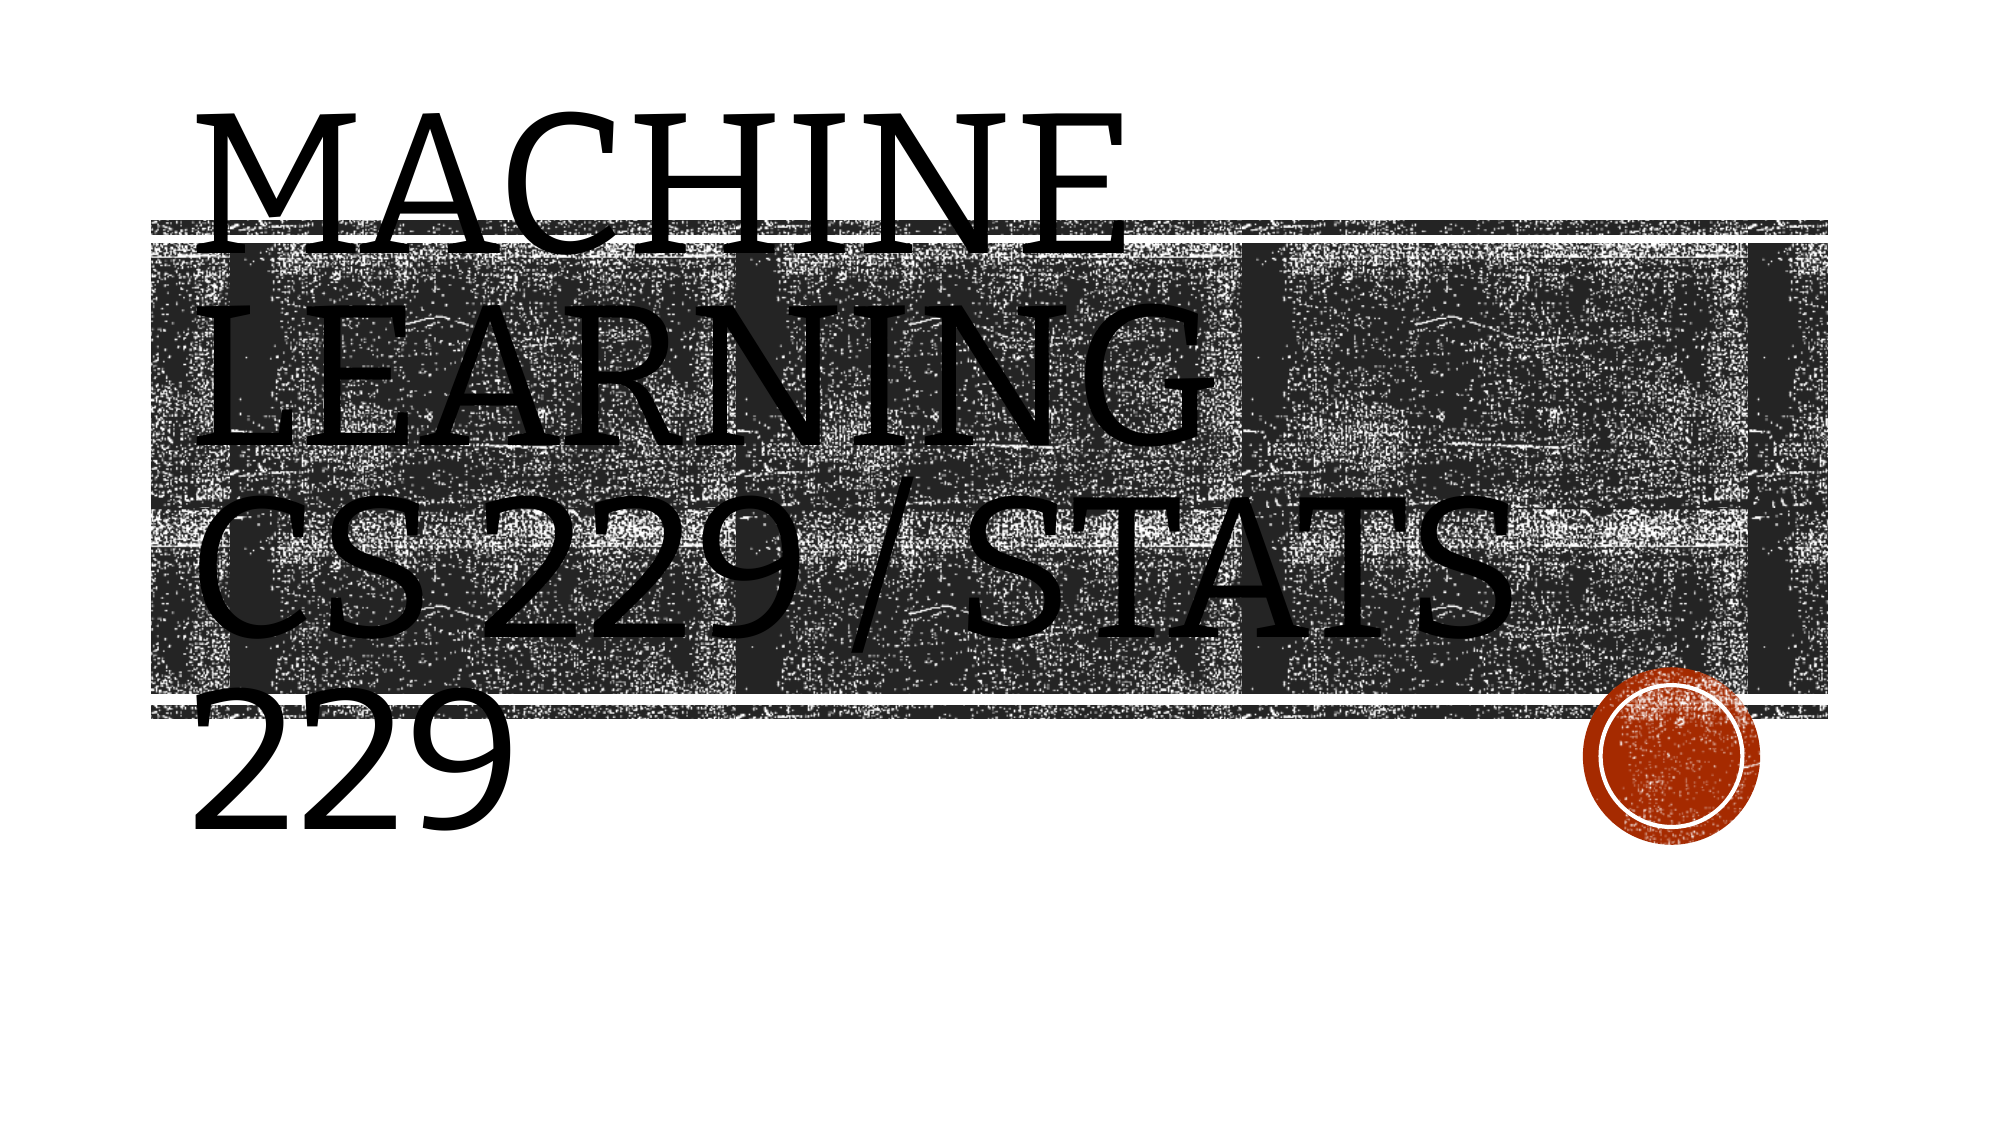

# Machine learning CS 229 / stats 229